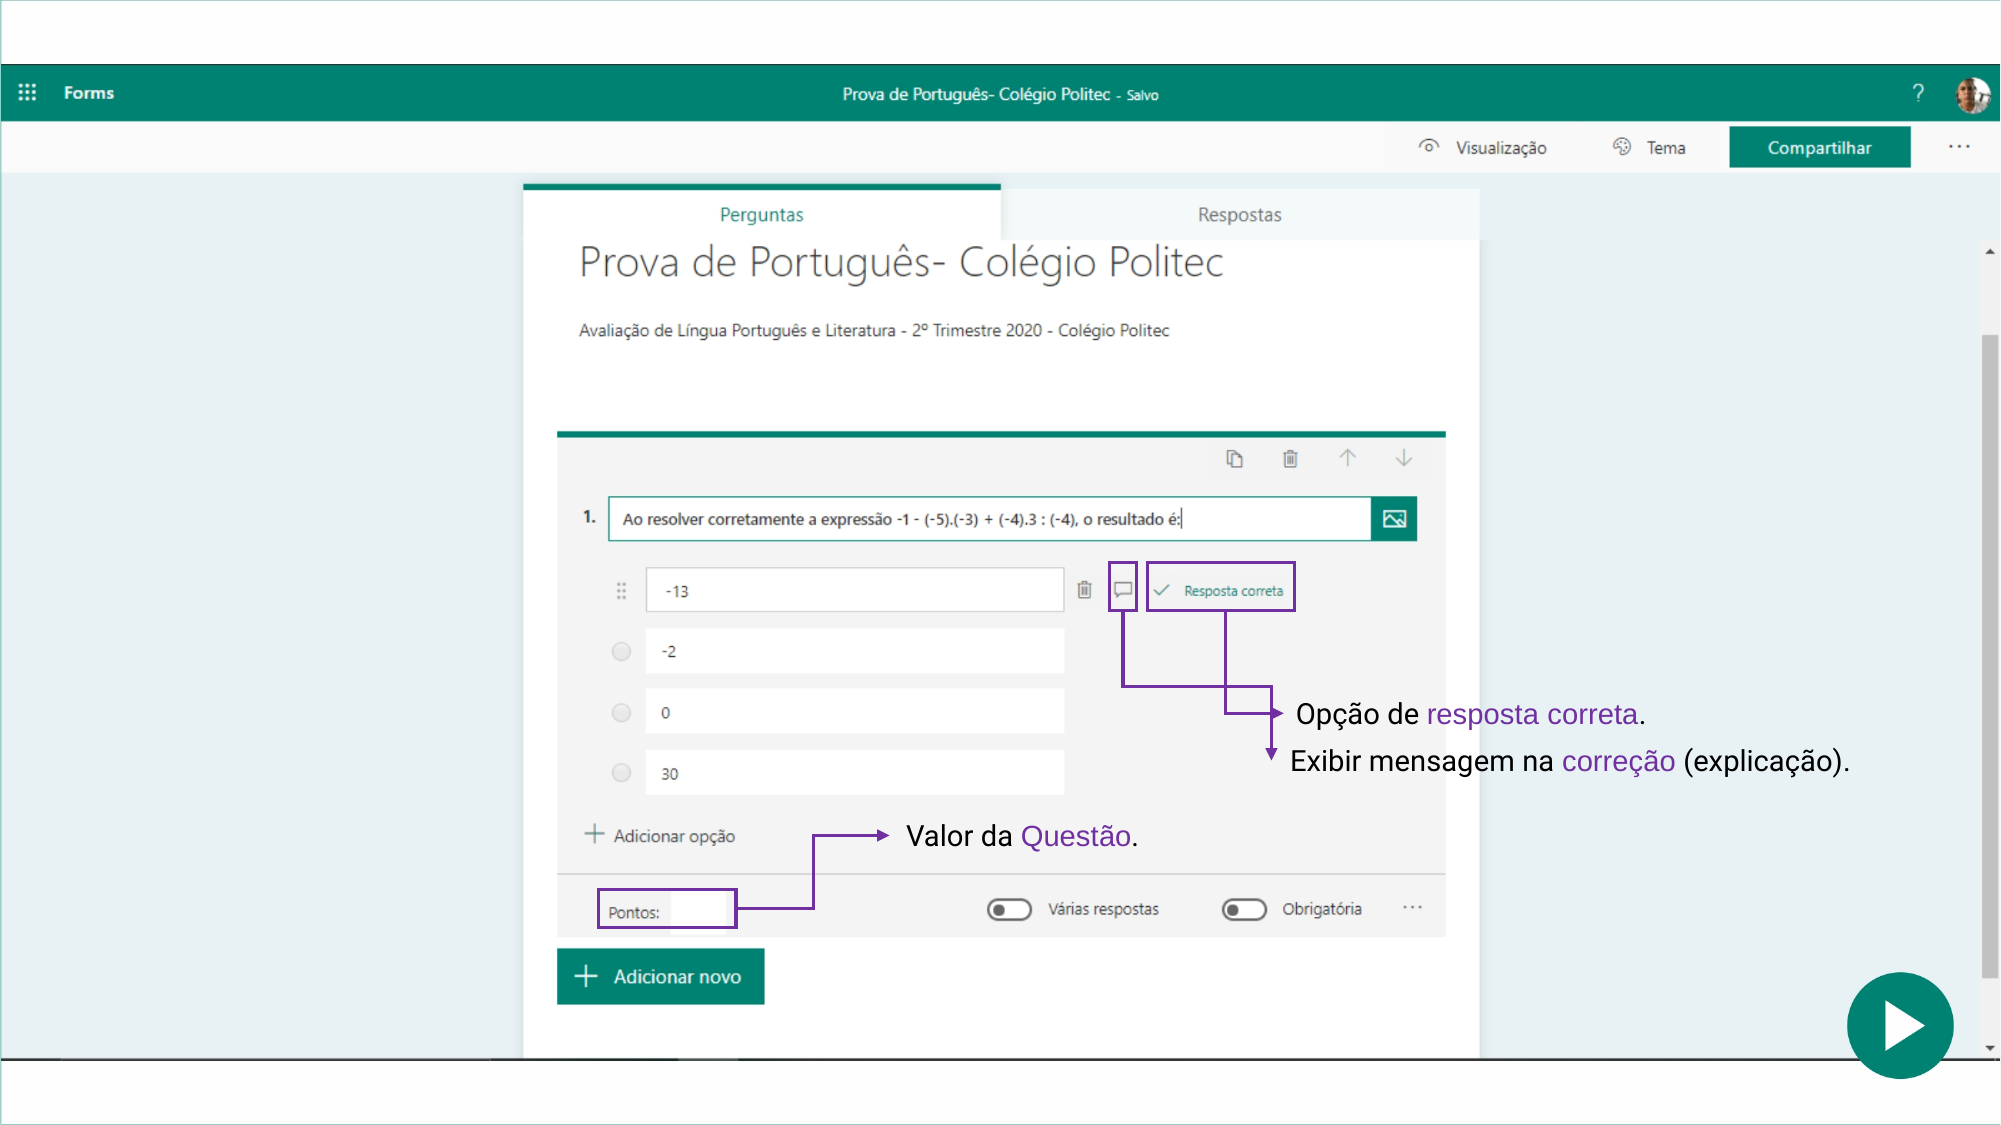

Opção de resposta correta.
Exibir mensagem na correção (explicação).
Valor da Questão.